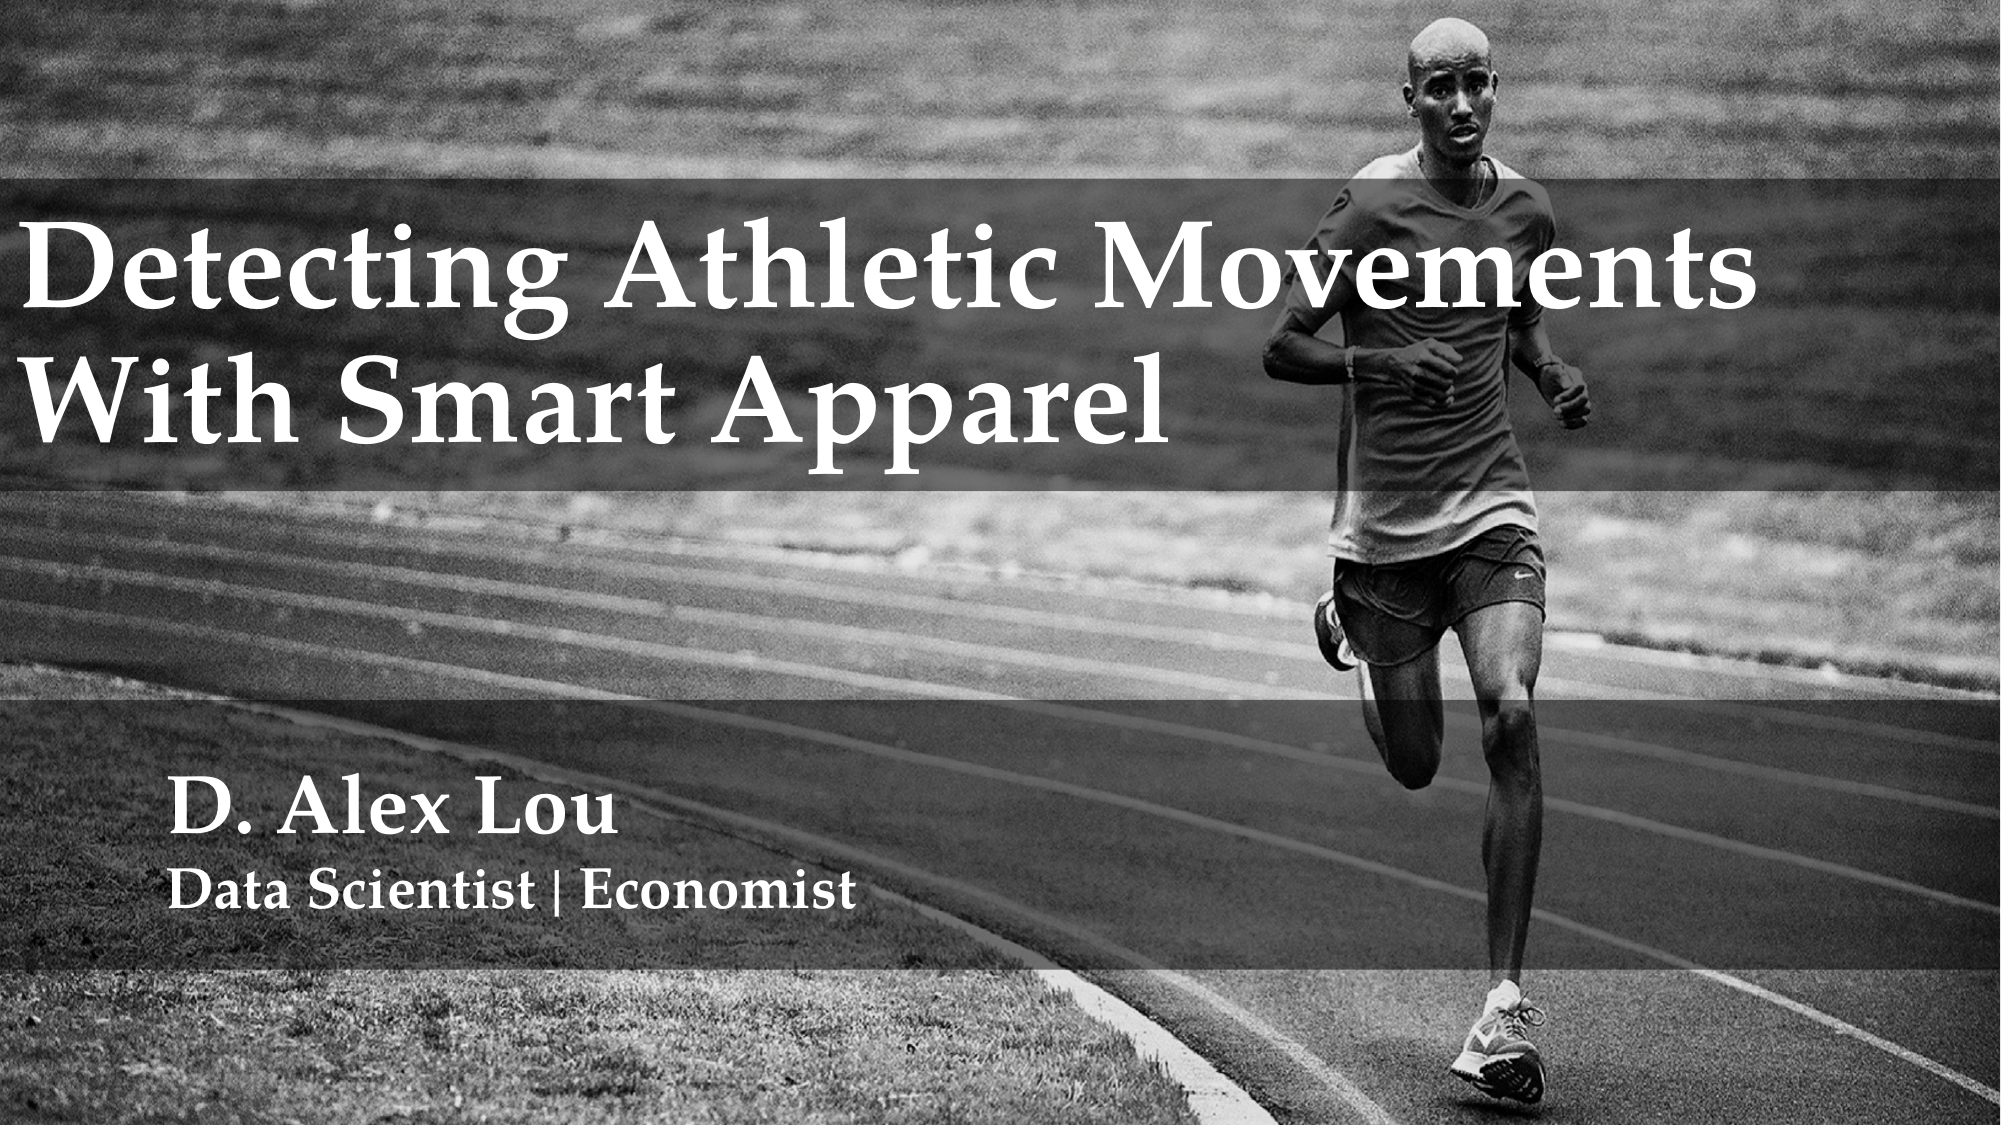

# Detecting Athletic Movements With Smart Apparel
	D. Alex Lou
	Data Scientist | Economist